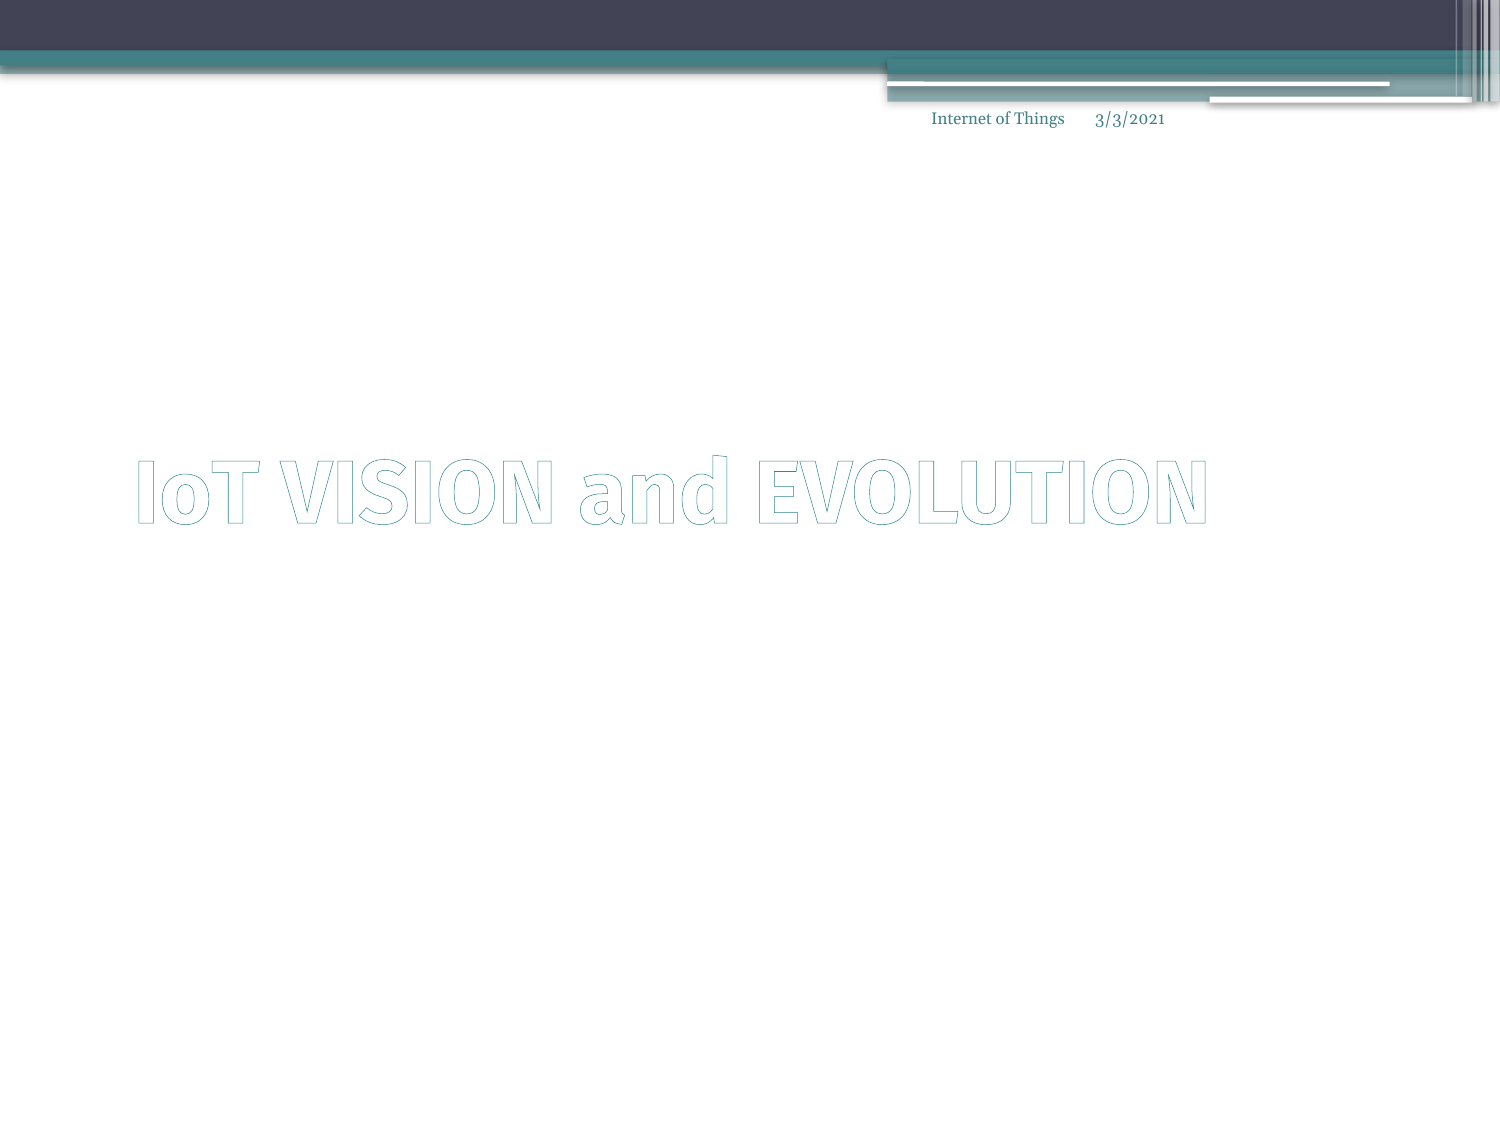

Internet of Things
3/3/2021
# IoT VISION and EVOLUTION